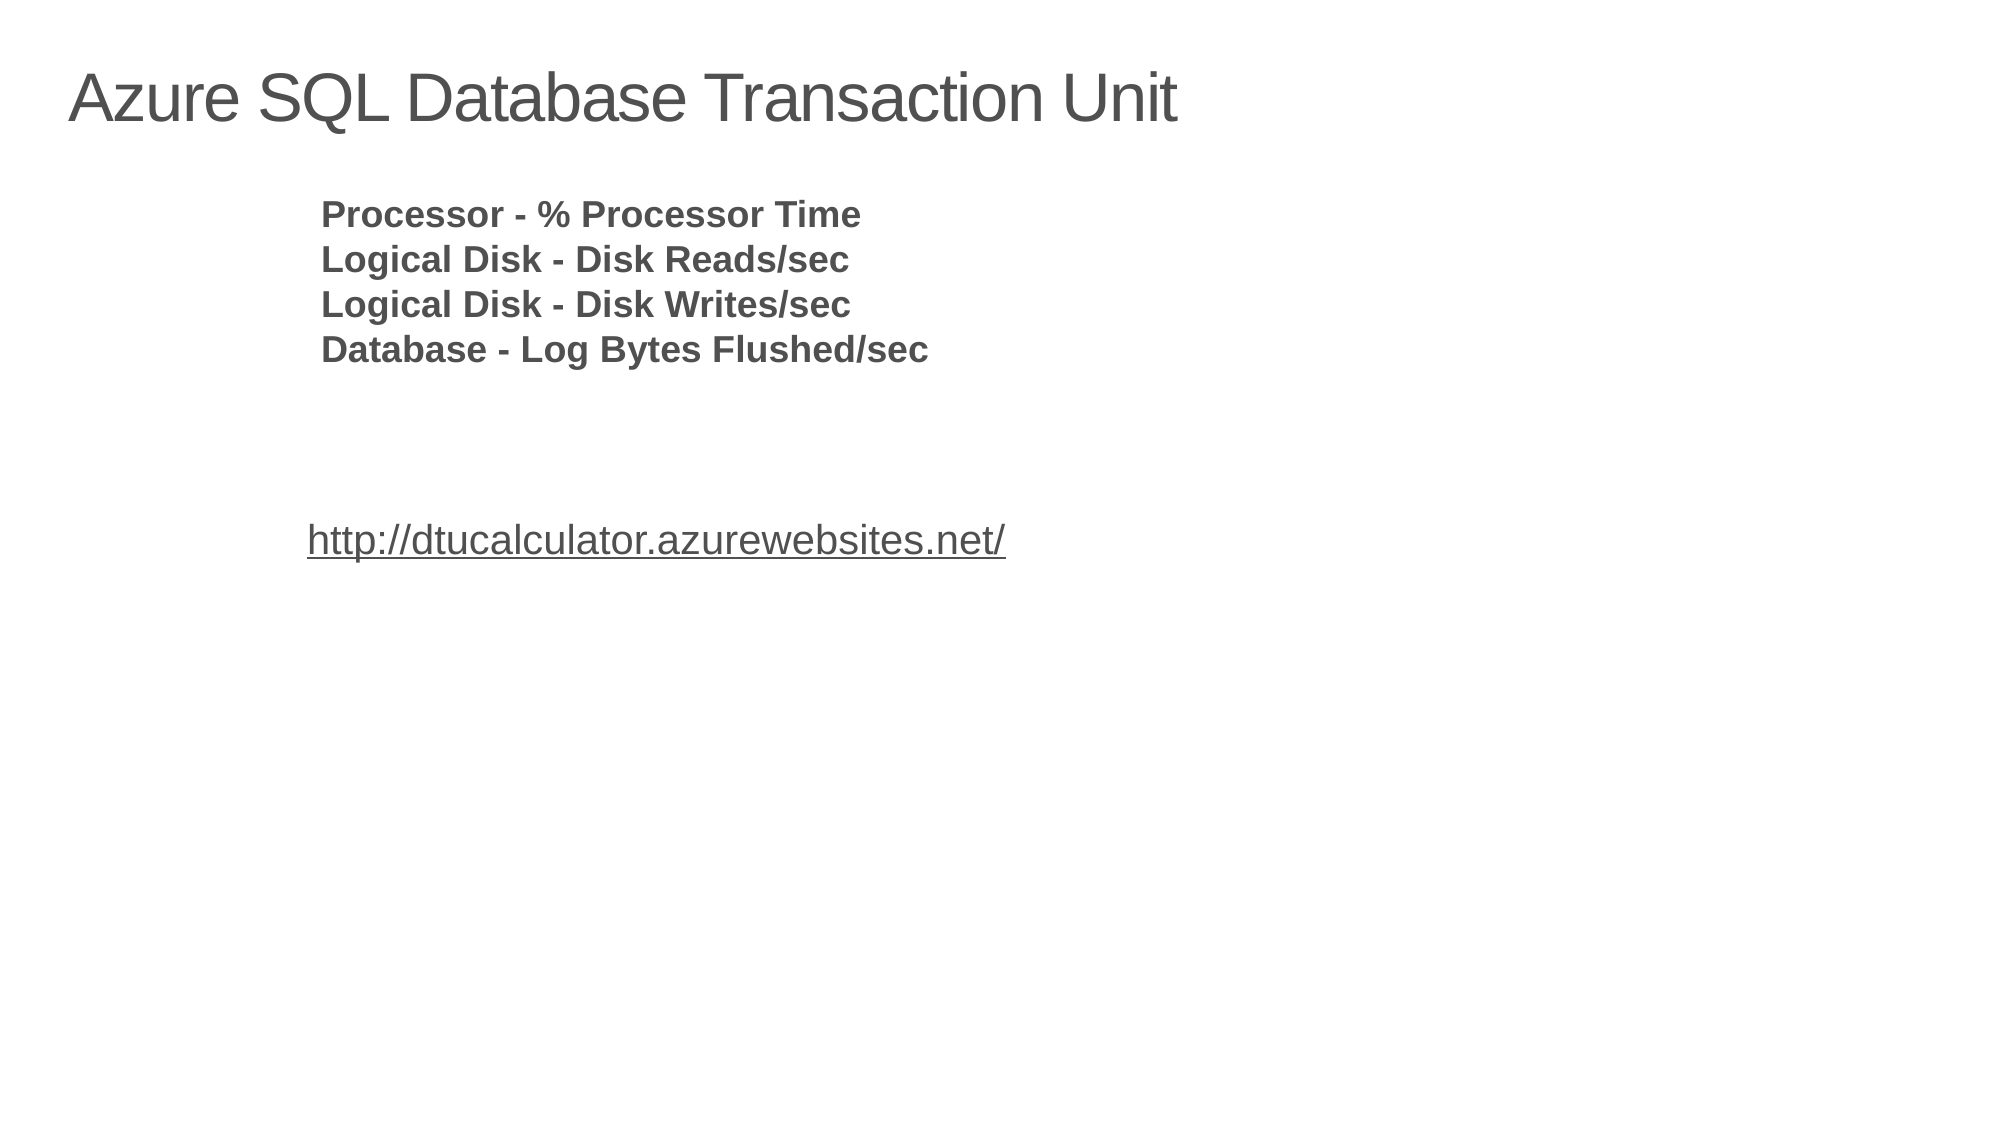

# Azure SQL Database Transaction Unit
Processor - % Processor Time
Logical Disk - Disk Reads/sec
Logical Disk - Disk Writes/sec
Database - Log Bytes Flushed/sec

http://dtucalculator.azurewebsites.net/